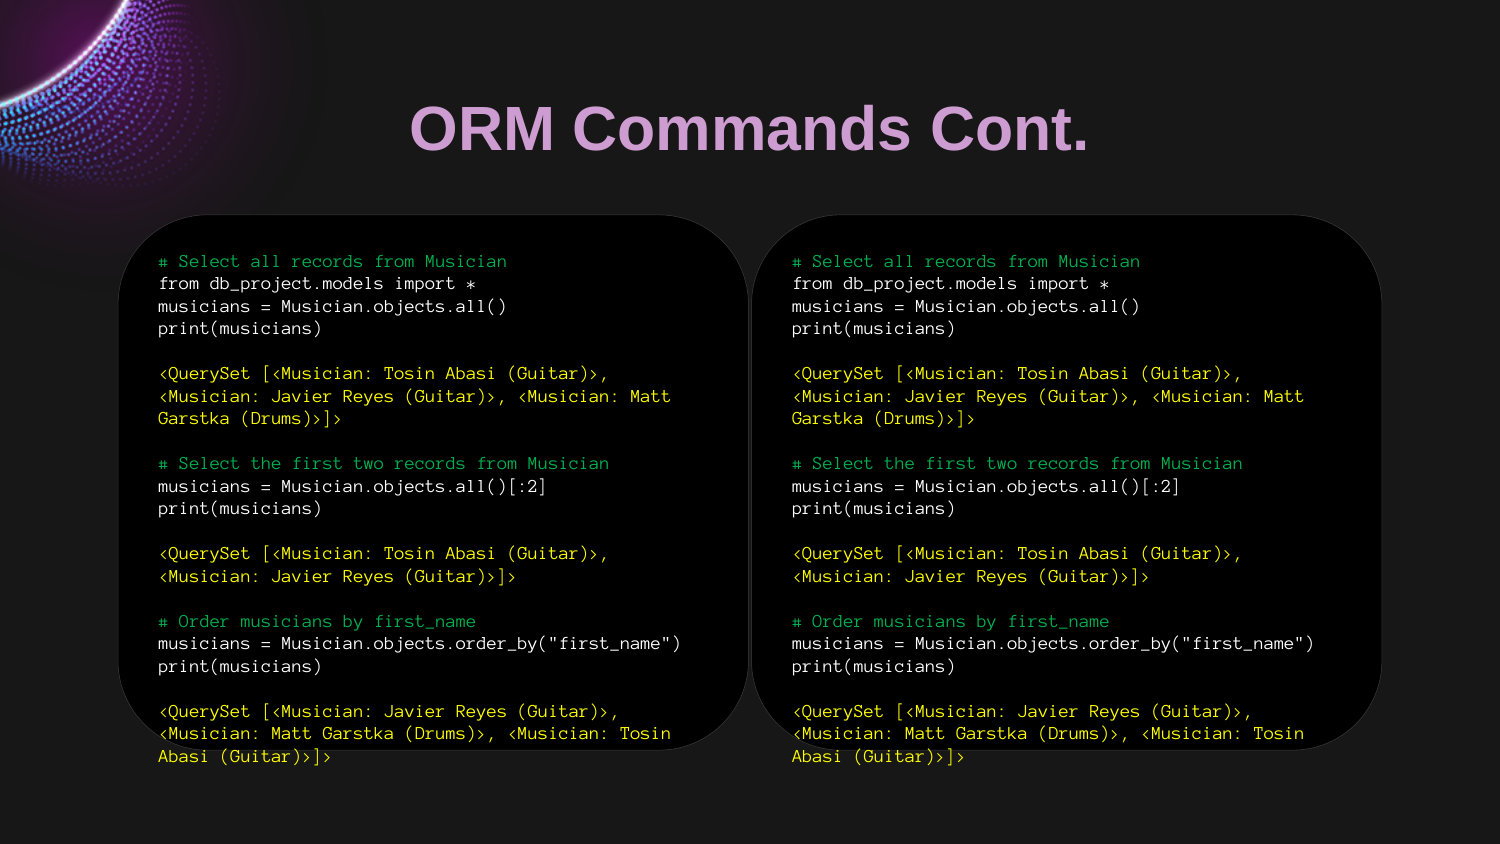

# ORM Commands Cont.
# Select all records from Musician
from db_project.models import *
musicians = Musician.objects.all()
print(musicians)

<QuerySet [<Musician: Tosin Abasi (Guitar)>, <Musician: Javier Reyes (Guitar)>, <Musician: Matt Garstka (Drums)>]>

# Select the first two records from Musician
musicians = Musician.objects.all()[:2]
print(musicians)

<QuerySet [<Musician: Tosin Abasi (Guitar)>, <Musician: Javier Reyes (Guitar)>]>

# Order musicians by first_name
musicians = Musician.objects.order_by("first_name")
print(musicians)

<QuerySet [<Musician: Javier Reyes (Guitar)>, <Musician: Matt Garstka (Drums)>, <Musician: Tosin Abasi (Guitar)>]>
# Select all records from Musician
from db_project.models import *
musicians = Musician.objects.all()
print(musicians)

<QuerySet [<Musician: Tosin Abasi (Guitar)>, <Musician: Javier Reyes (Guitar)>, <Musician: Matt Garstka (Drums)>]>

# Select the first two records from Musician
musicians = Musician.objects.all()[:2]
print(musicians)

<QuerySet [<Musician: Tosin Abasi (Guitar)>, <Musician: Javier Reyes (Guitar)>]>

# Order musicians by first_name
musicians = Musician.objects.order_by("first_name")
print(musicians)

<QuerySet [<Musician: Javier Reyes (Guitar)>, <Musician: Matt Garstka (Drums)>, <Musician: Tosin Abasi (Guitar)>]>